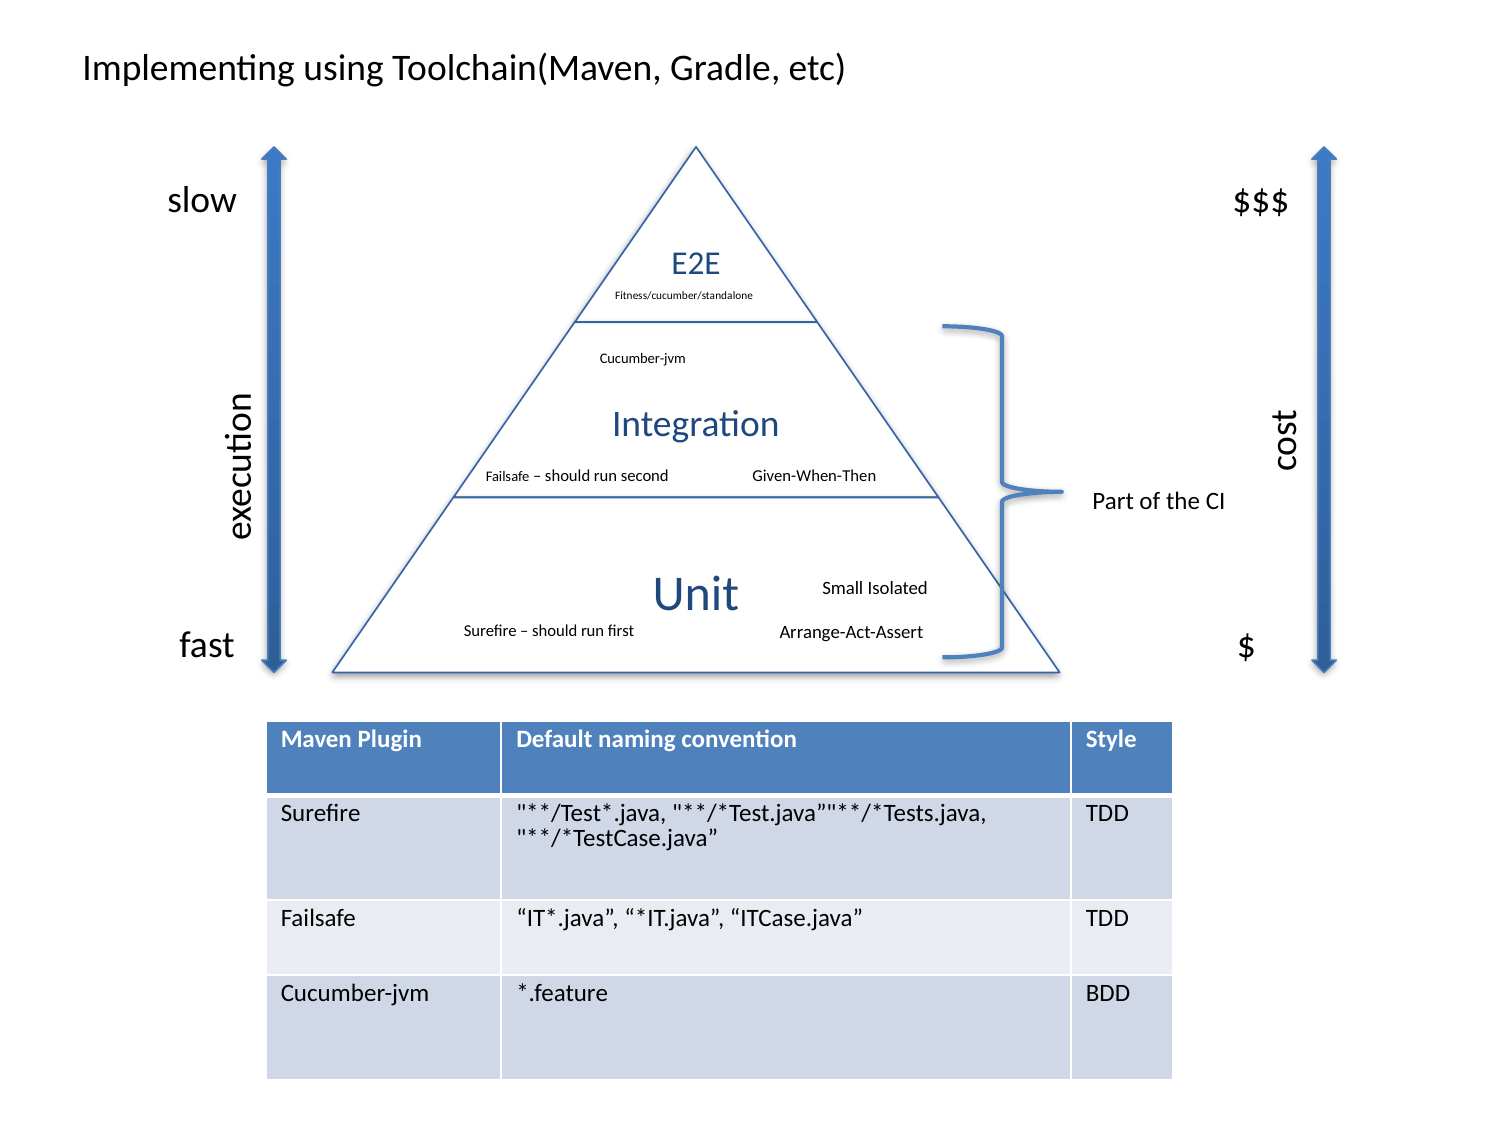

Implementing using Toolchain(Maven, Gradle, etc)

E2E
Integration
Unit

slow
$$$
Fitness/cucumber/standalone

Cucumber-jvm
cost
execution
Failsafe – should run second
Given-When-Then
Part of the CI
Small Isolated
fast
Surefire – should run first
Arrange-Act-Assert
$
| Maven Plugin | Default naming convention | Style |
| --- | --- | --- |
| Surefire | "\*\*/Test\*.java, "\*\*/\*Test.java”"\*\*/\*Tests.java, "\*\*/\*TestCase.java” | TDD |
| Failsafe | “IT\*.java”, “\*IT.java”, “ITCase.java” | TDD |
| Cucumber-jvm | \*.feature | BDD |